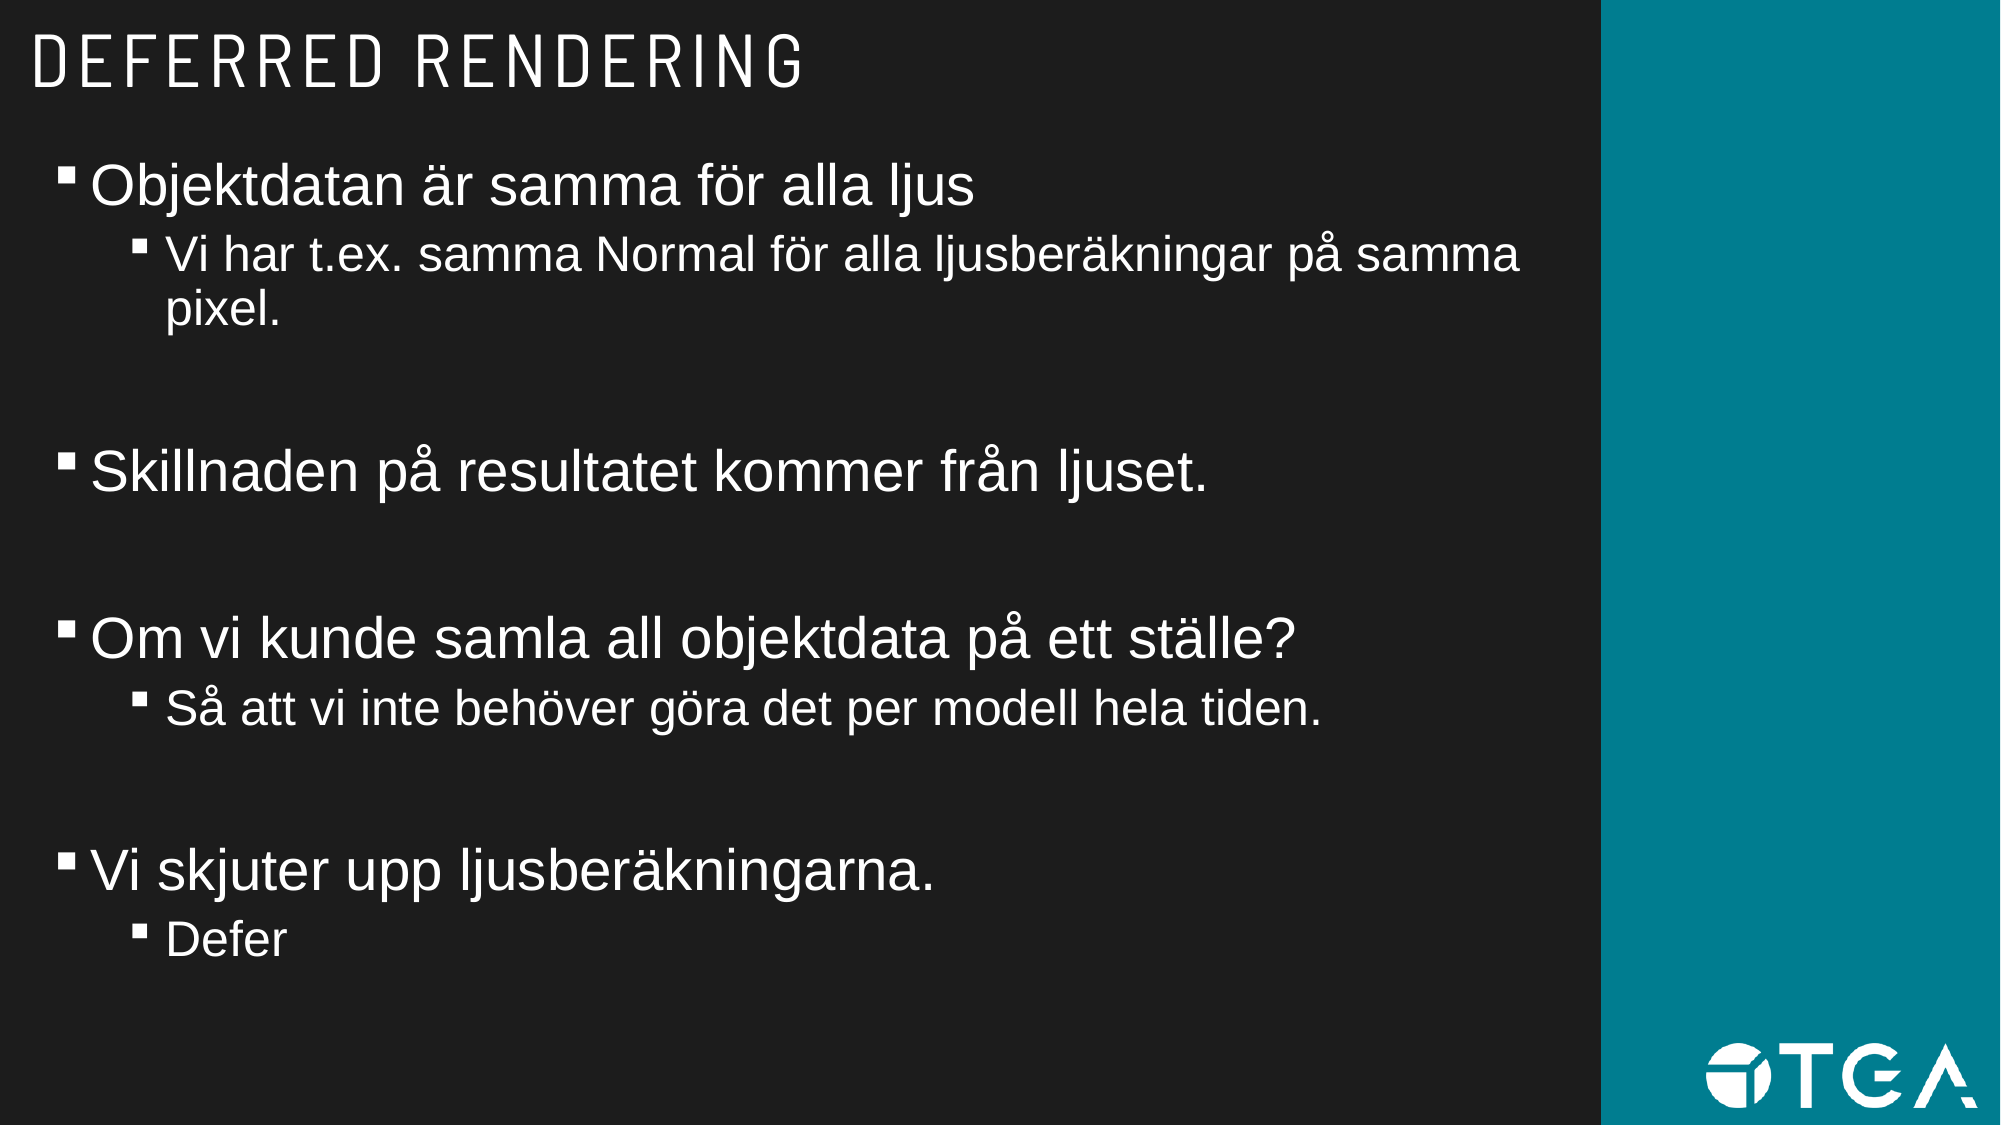

# DEFERRED RENDERING
Objektdatan är samma för alla ljus
Vi har t.ex. samma Normal för alla ljusberäkningar på samma pixel.

Skillnaden på resultatet kommer från ljuset.

Om vi kunde samla all objektdata på ett ställe?
Så att vi inte behöver göra det per modell hela tiden.

Vi skjuter upp ljusberäkningarna.
Defer